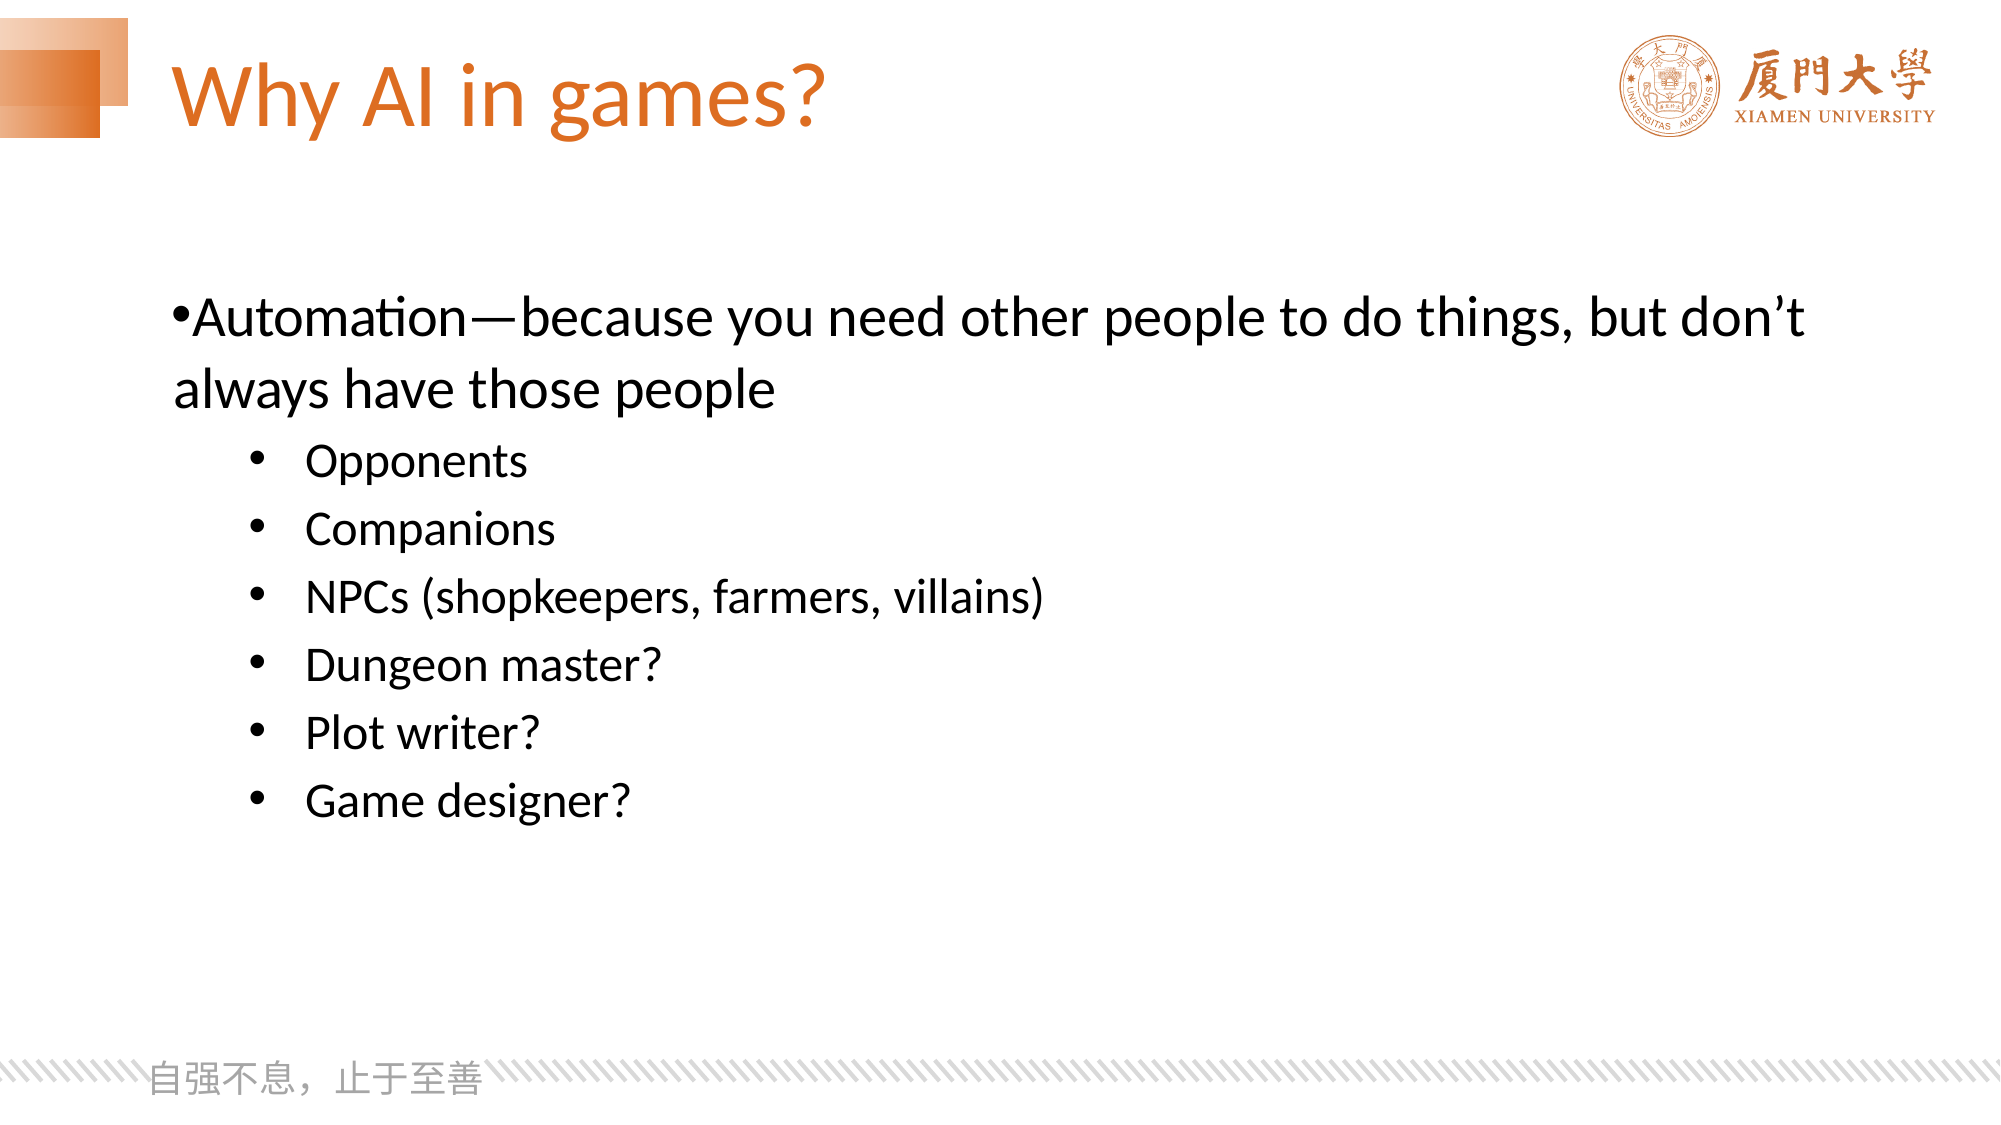

# Why AI in games?
Automation—because you need other people to do things, but don’t always have those people
Opponents
Companions
NPCs (shopkeepers, farmers, villains)
Dungeon master?
Plot writer?
Game designer?